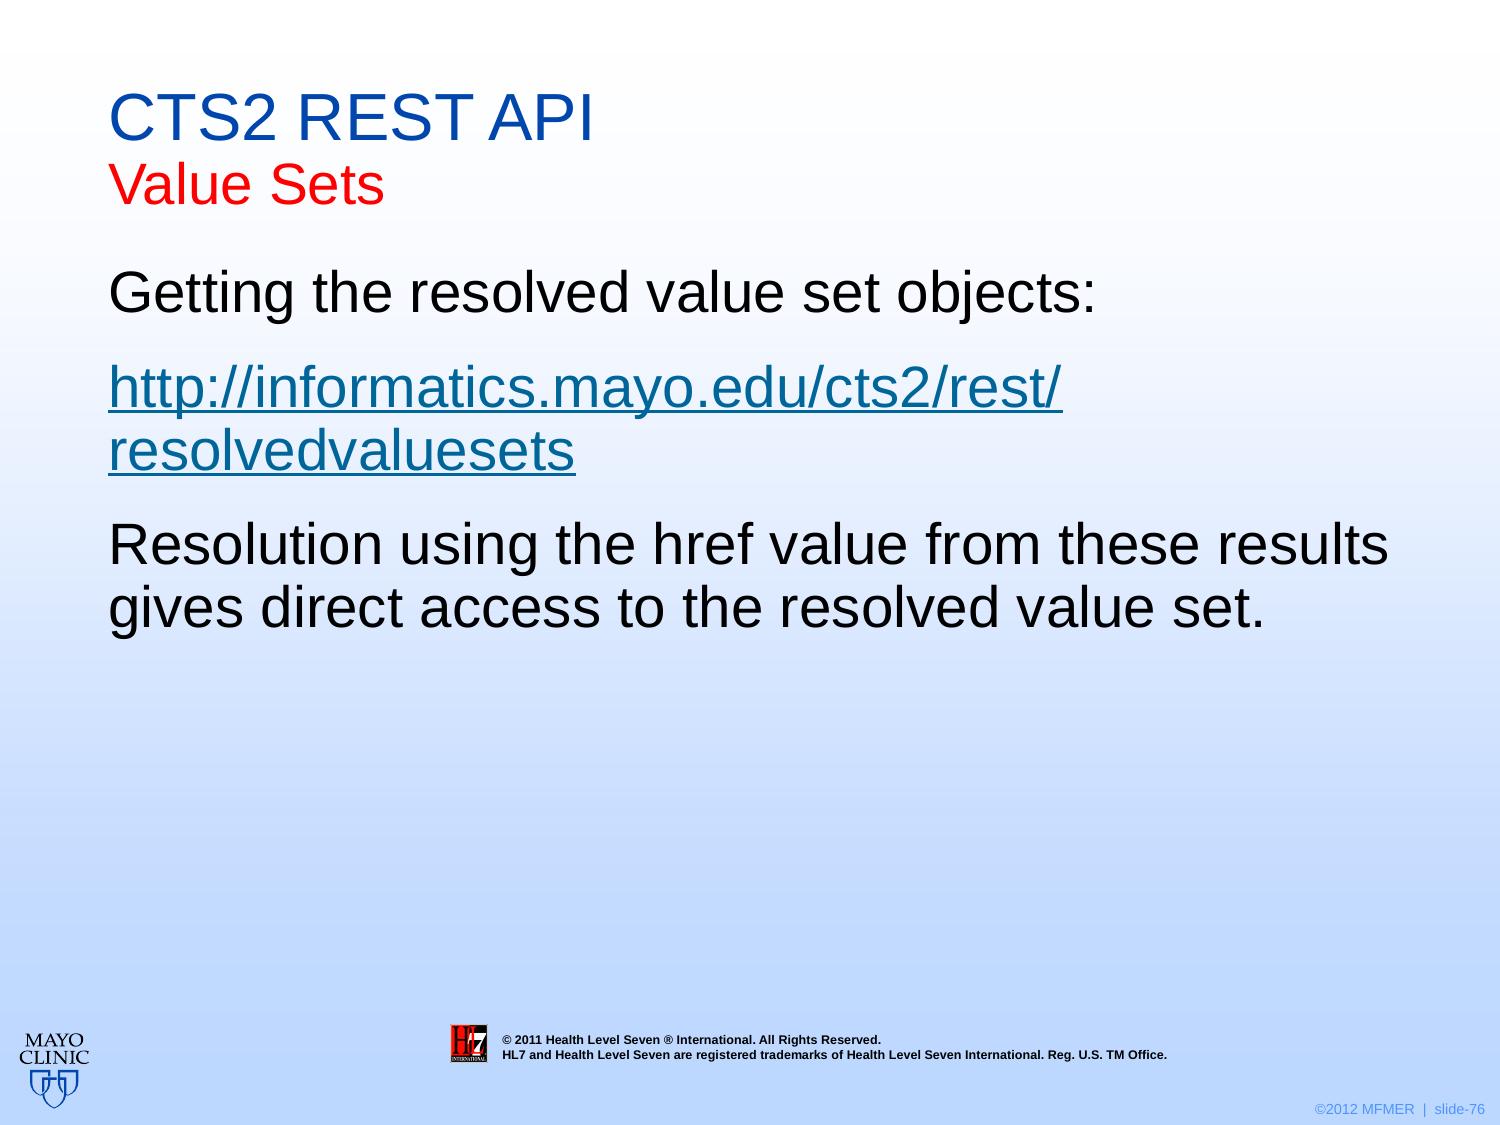

# CTS2 REST API Value Sets
Getting the resolved value set objects:
http://informatics.mayo.edu/cts2/rest/resolvedvaluesets
Resolution using the href value from these results gives direct access to the resolved value set.